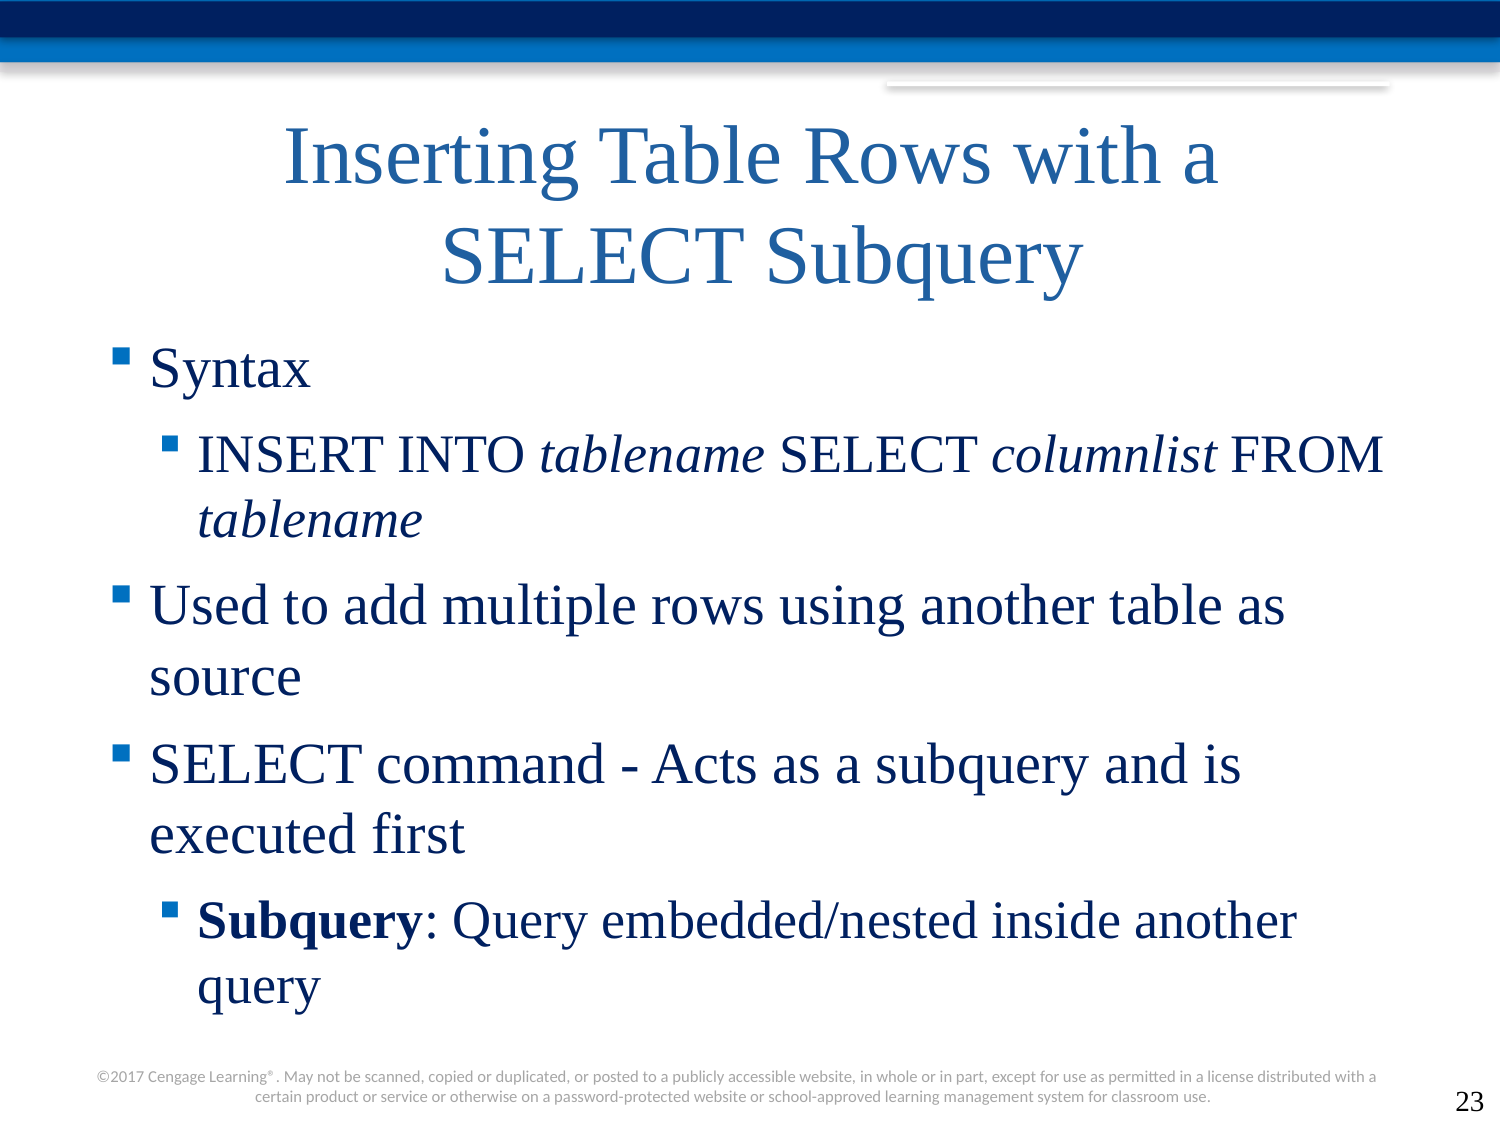

# Inserting Table Rows with a SELECT Subquery
Syntax
INSERT INTO tablename SELECT columnlist FROM tablename
Used to add multiple rows using another table as source
SELECT command - Acts as a subquery and is executed first
Subquery: Query embedded/nested inside another query
23